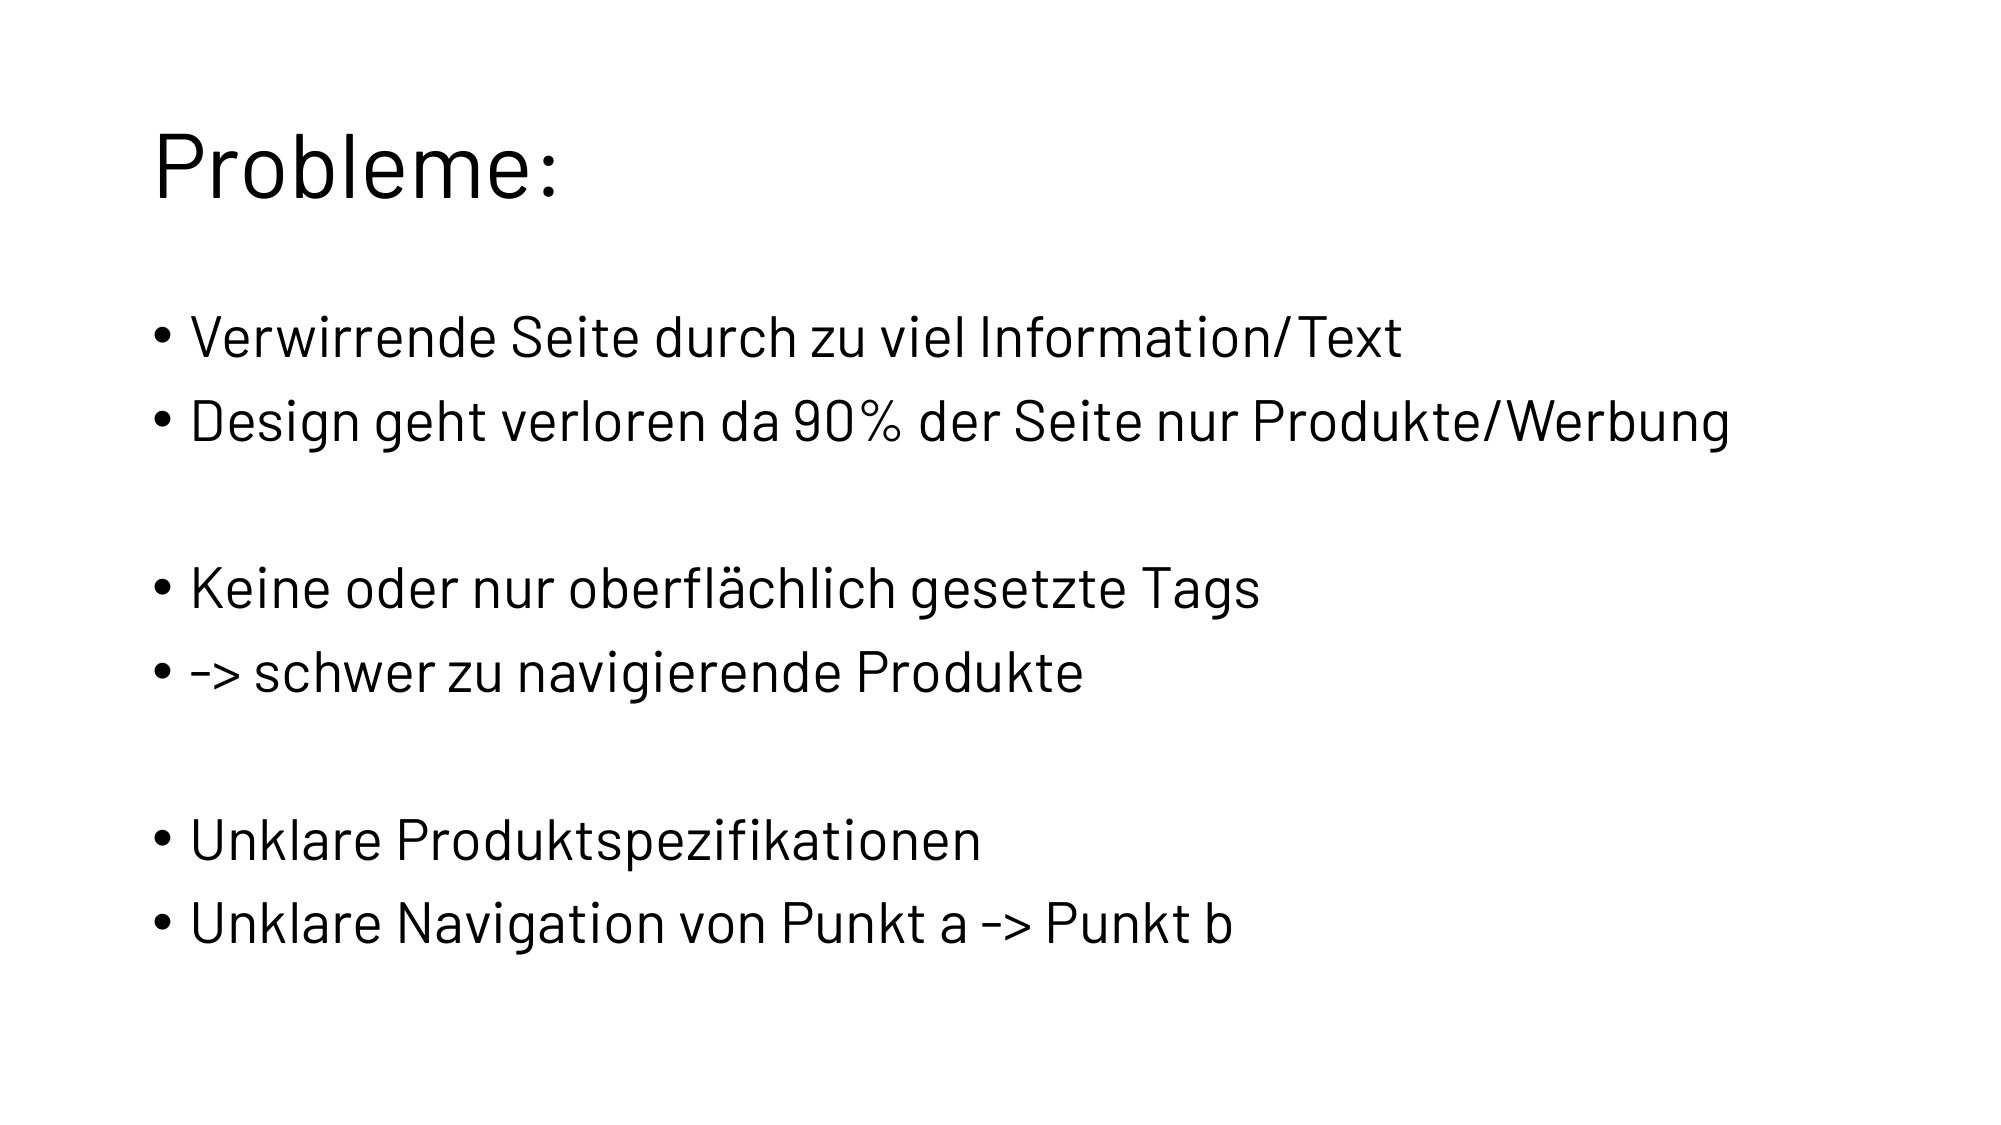

# Probleme:
Verwirrende Seite durch zu viel Information/Text
Design geht verloren da 90% der Seite nur Produkte/Werbung

Keine oder nur oberflächlich gesetzte Tags
-> schwer zu navigierende Produkte

Unklare Produktspezifikationen
Unklare Navigation von Punkt a -> Punkt b